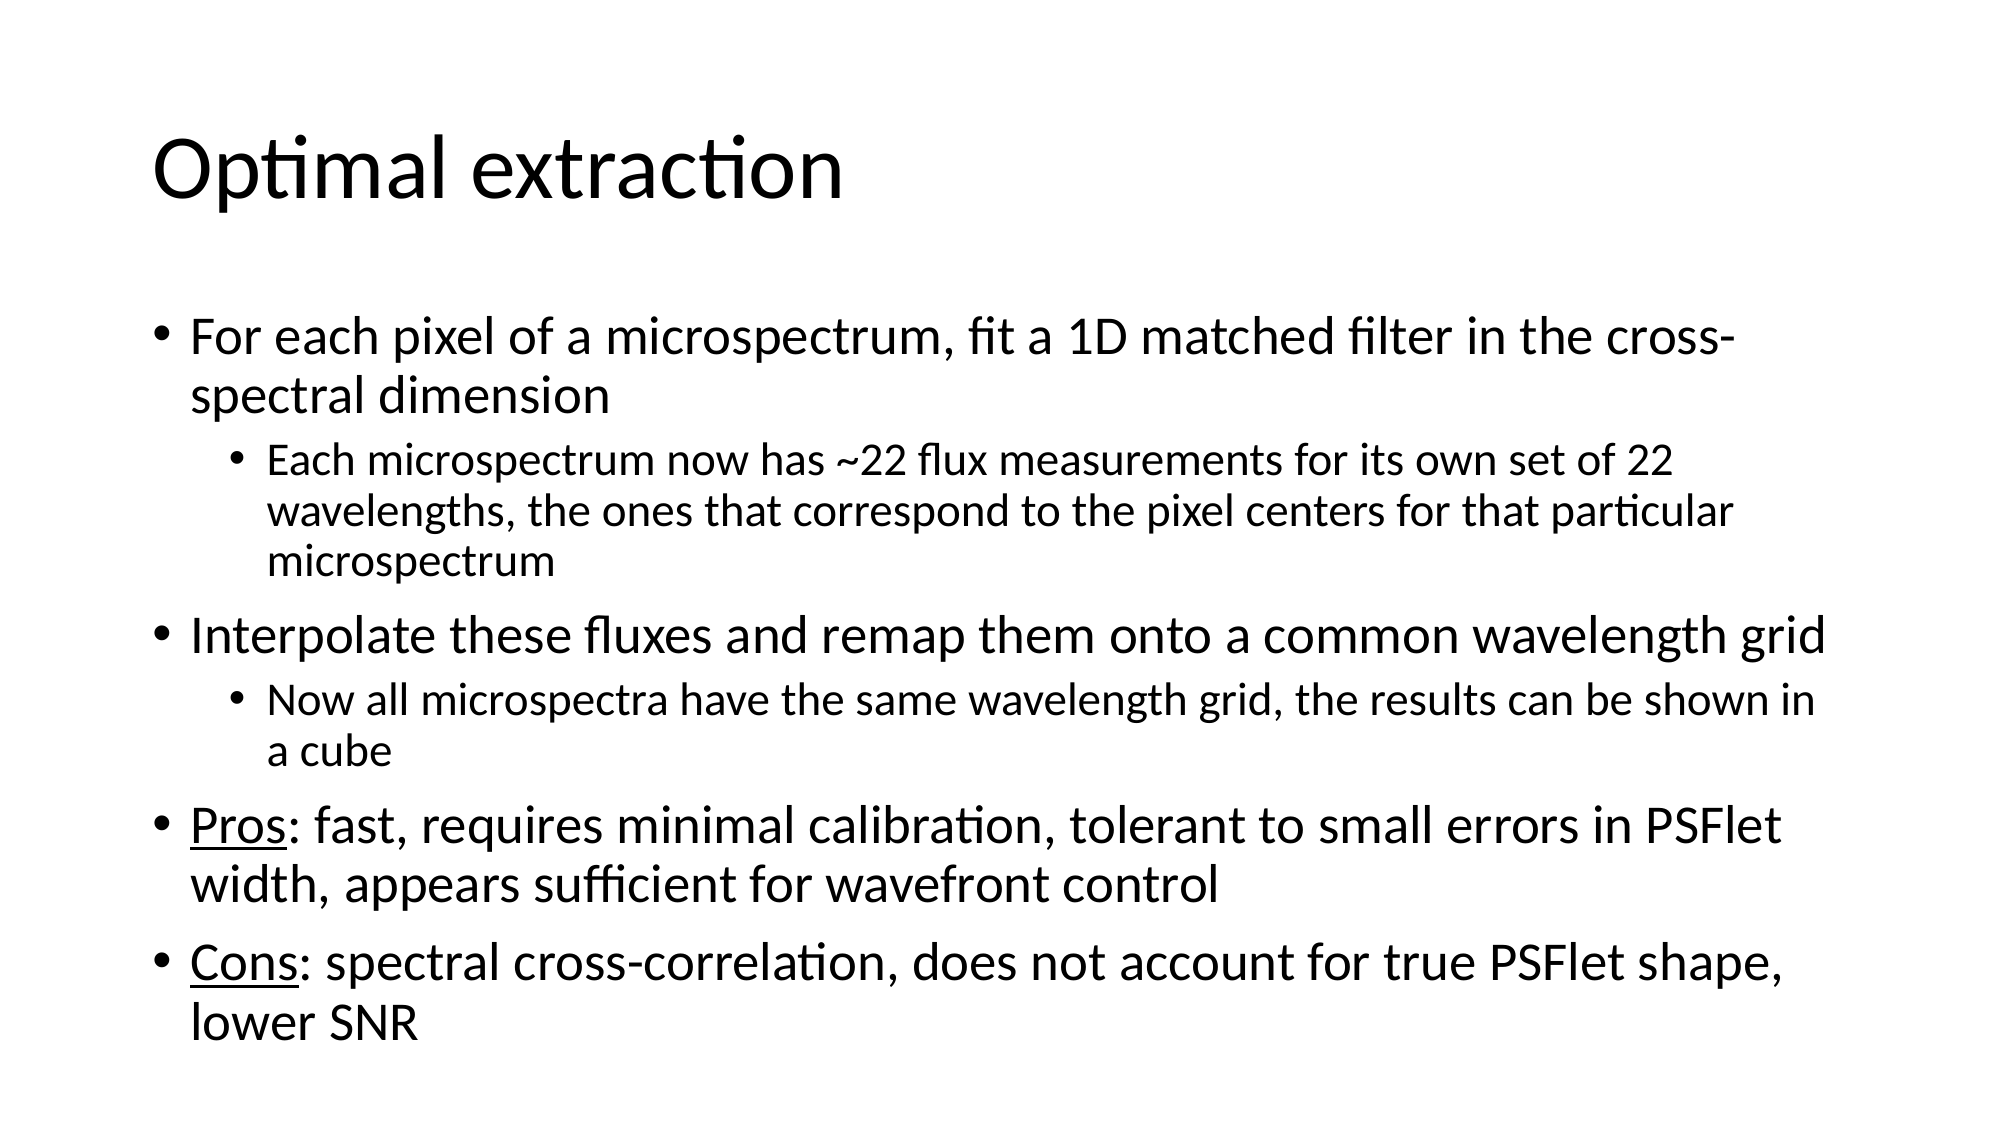

# Optimal extraction
For each pixel of a microspectrum, fit a 1D matched filter in the cross-spectral dimension
Each microspectrum now has ~22 flux measurements for its own set of 22 wavelengths, the ones that correspond to the pixel centers for that particular microspectrum
Interpolate these fluxes and remap them onto a common wavelength grid
Now all microspectra have the same wavelength grid, the results can be shown in a cube
Pros: fast, requires minimal calibration, tolerant to small errors in PSFlet width, appears sufficient for wavefront control
Cons: spectral cross-correlation, does not account for true PSFlet shape, lower SNR